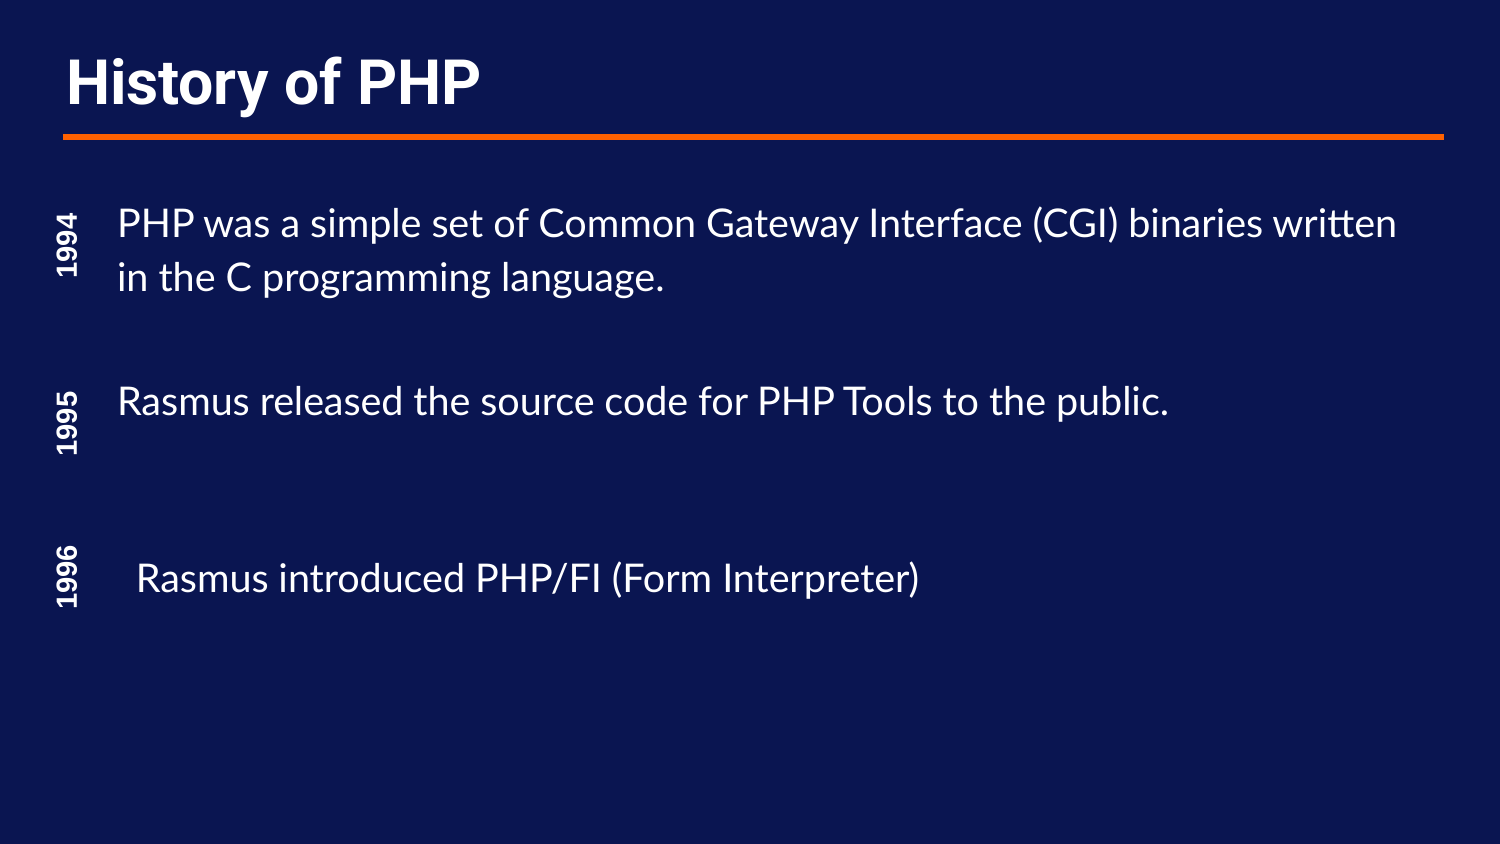

# History of PHP

PHP was a simple set of Common Gateway Interface (CGI) binaries written in the C programming language.
1994
Rasmus released the source code for PHP Tools to the public.
1995
1996
Rasmus introduced PHP/FI (Form Interpreter)